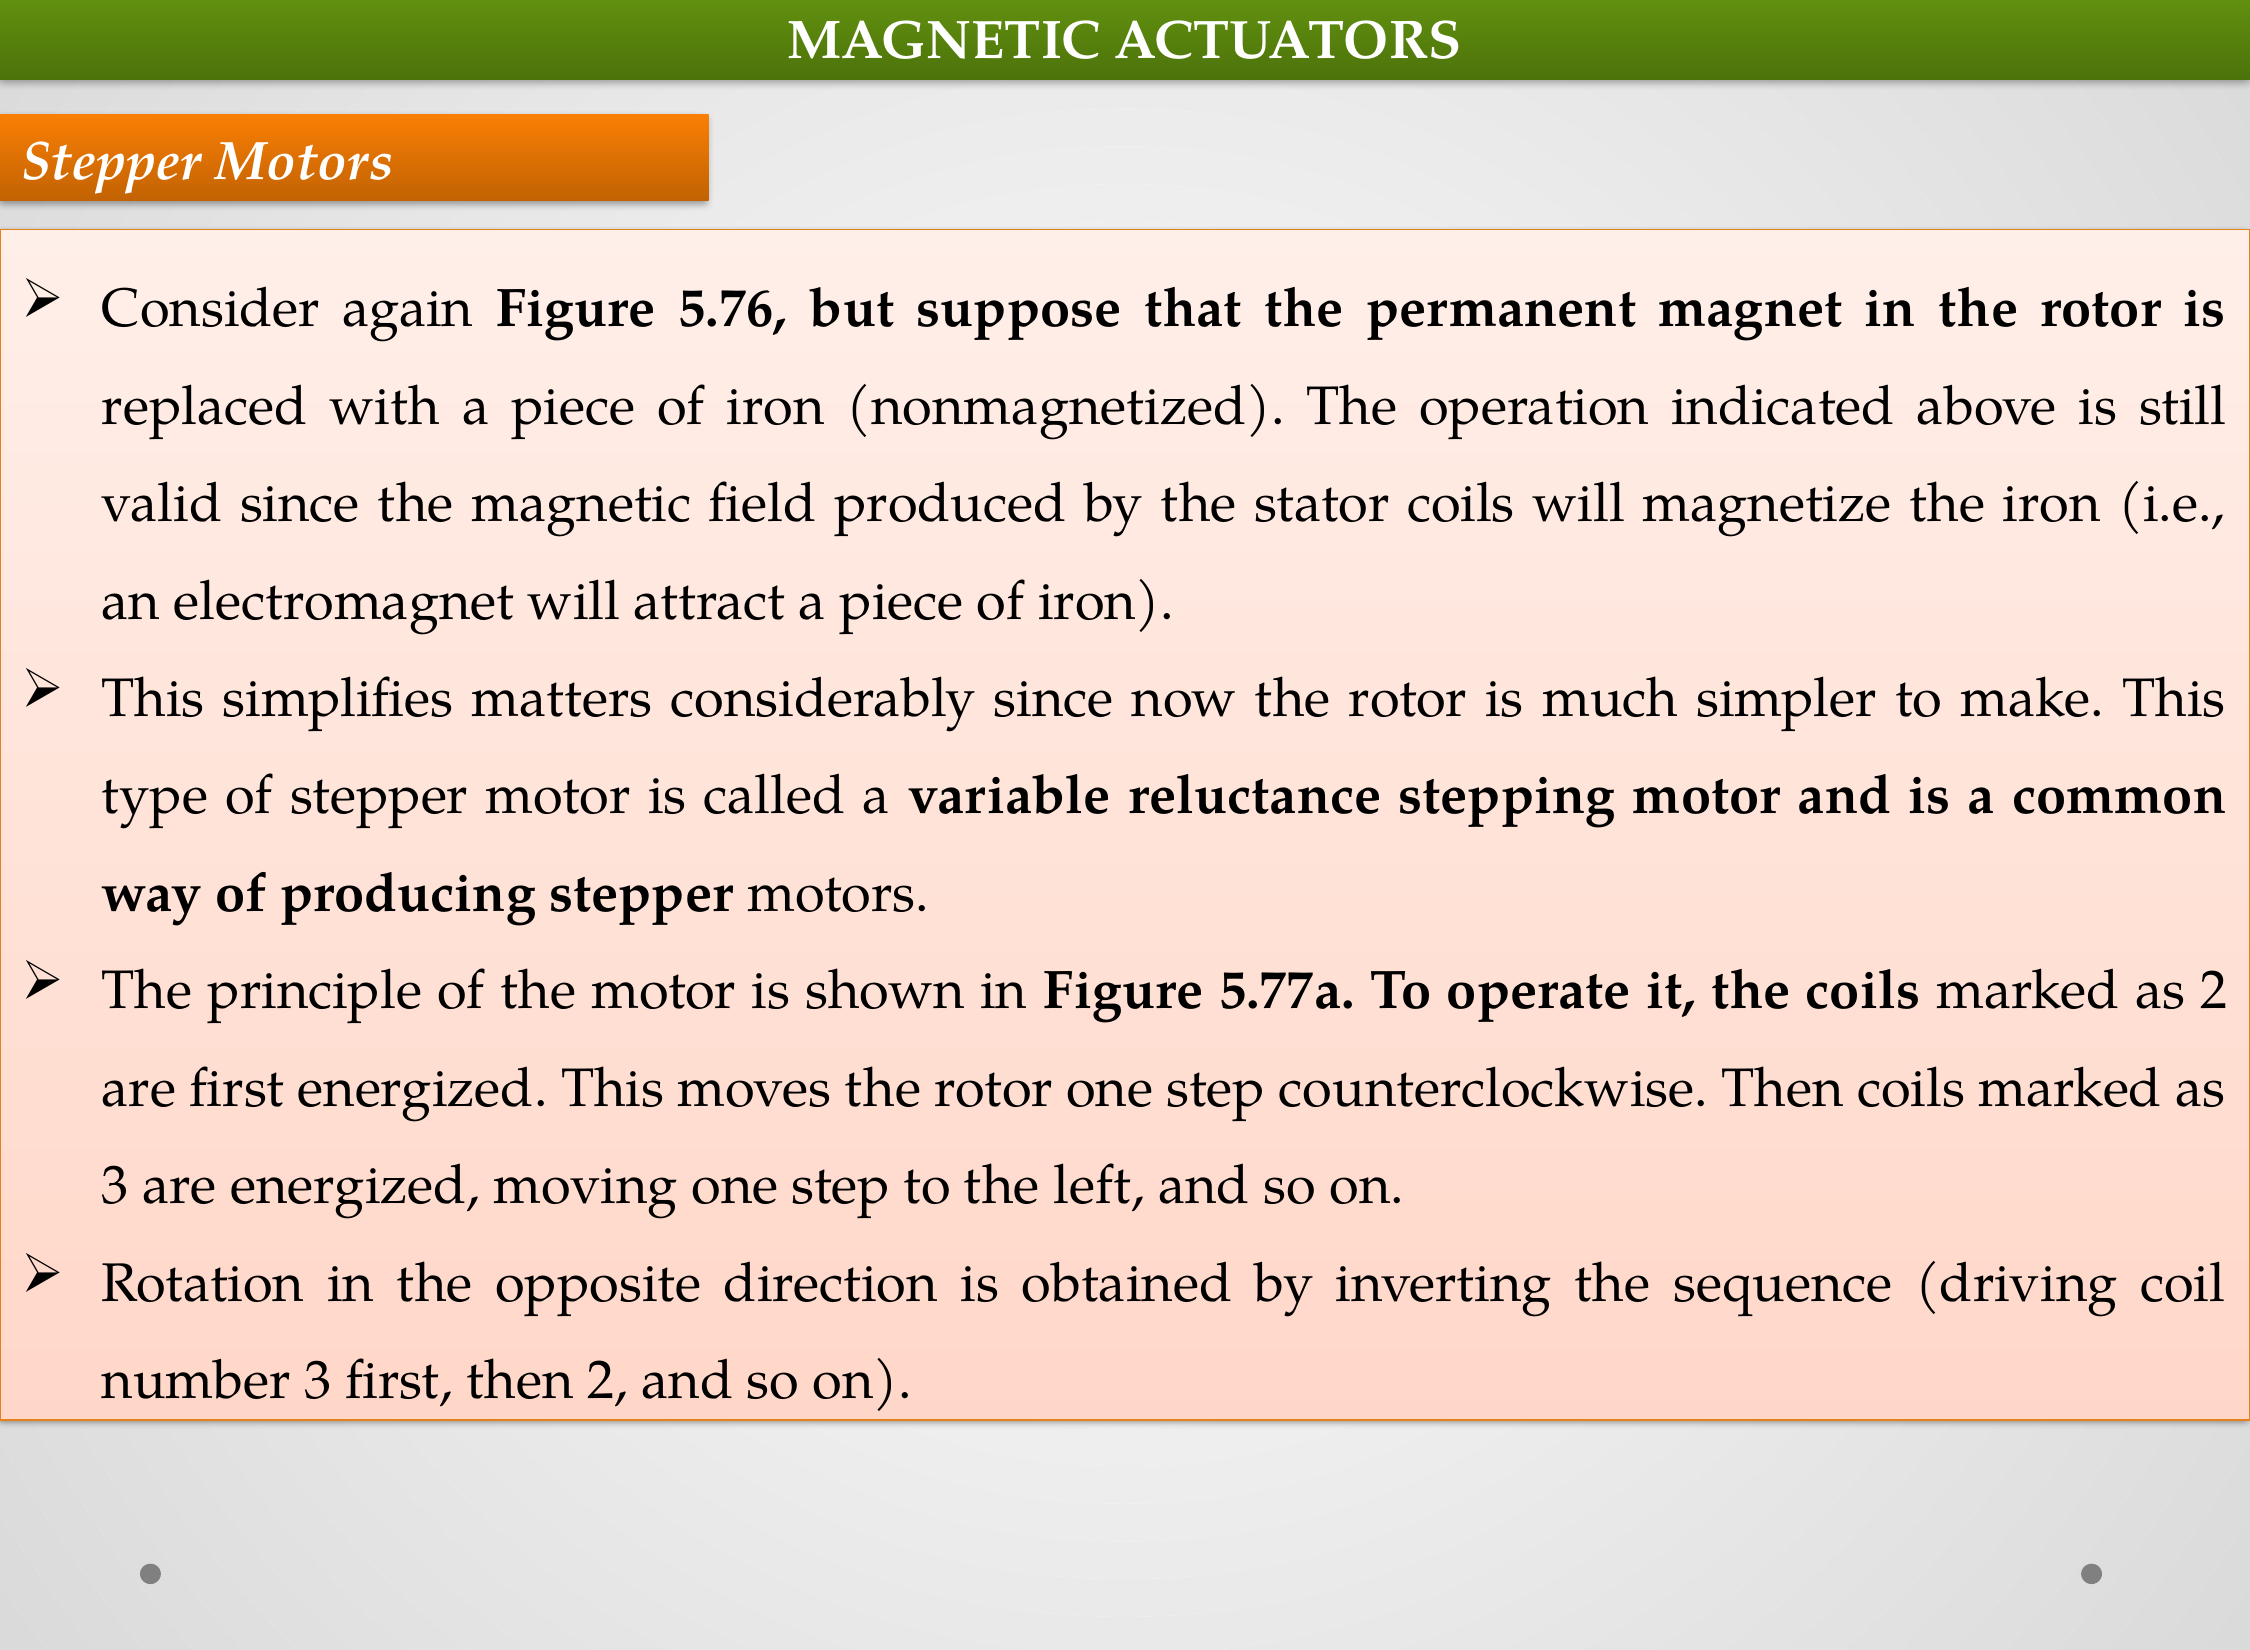

MAGNETIC ACTUATORS
Stepper Motors
Consider again Figure 5.76, but suppose that the permanent magnet in the rotor is replaced with a piece of iron (nonmagnetized). The operation indicated above is still valid since the magnetic field produced by the stator coils will magnetize the iron (i.e., an electromagnet will attract a piece of iron).
This simplifies matters considerably since now the rotor is much simpler to make. This type of stepper motor is called a variable reluctance stepping motor and is a common way of producing stepper motors.
The principle of the motor is shown in Figure 5.77a. To operate it, the coils marked as 2 are first energized. This moves the rotor one step counterclockwise. Then coils marked as 3 are energized, moving one step to the left, and so on.
Rotation in the opposite direction is obtained by inverting the sequence (driving coil number 3 first, then 2, and so on).